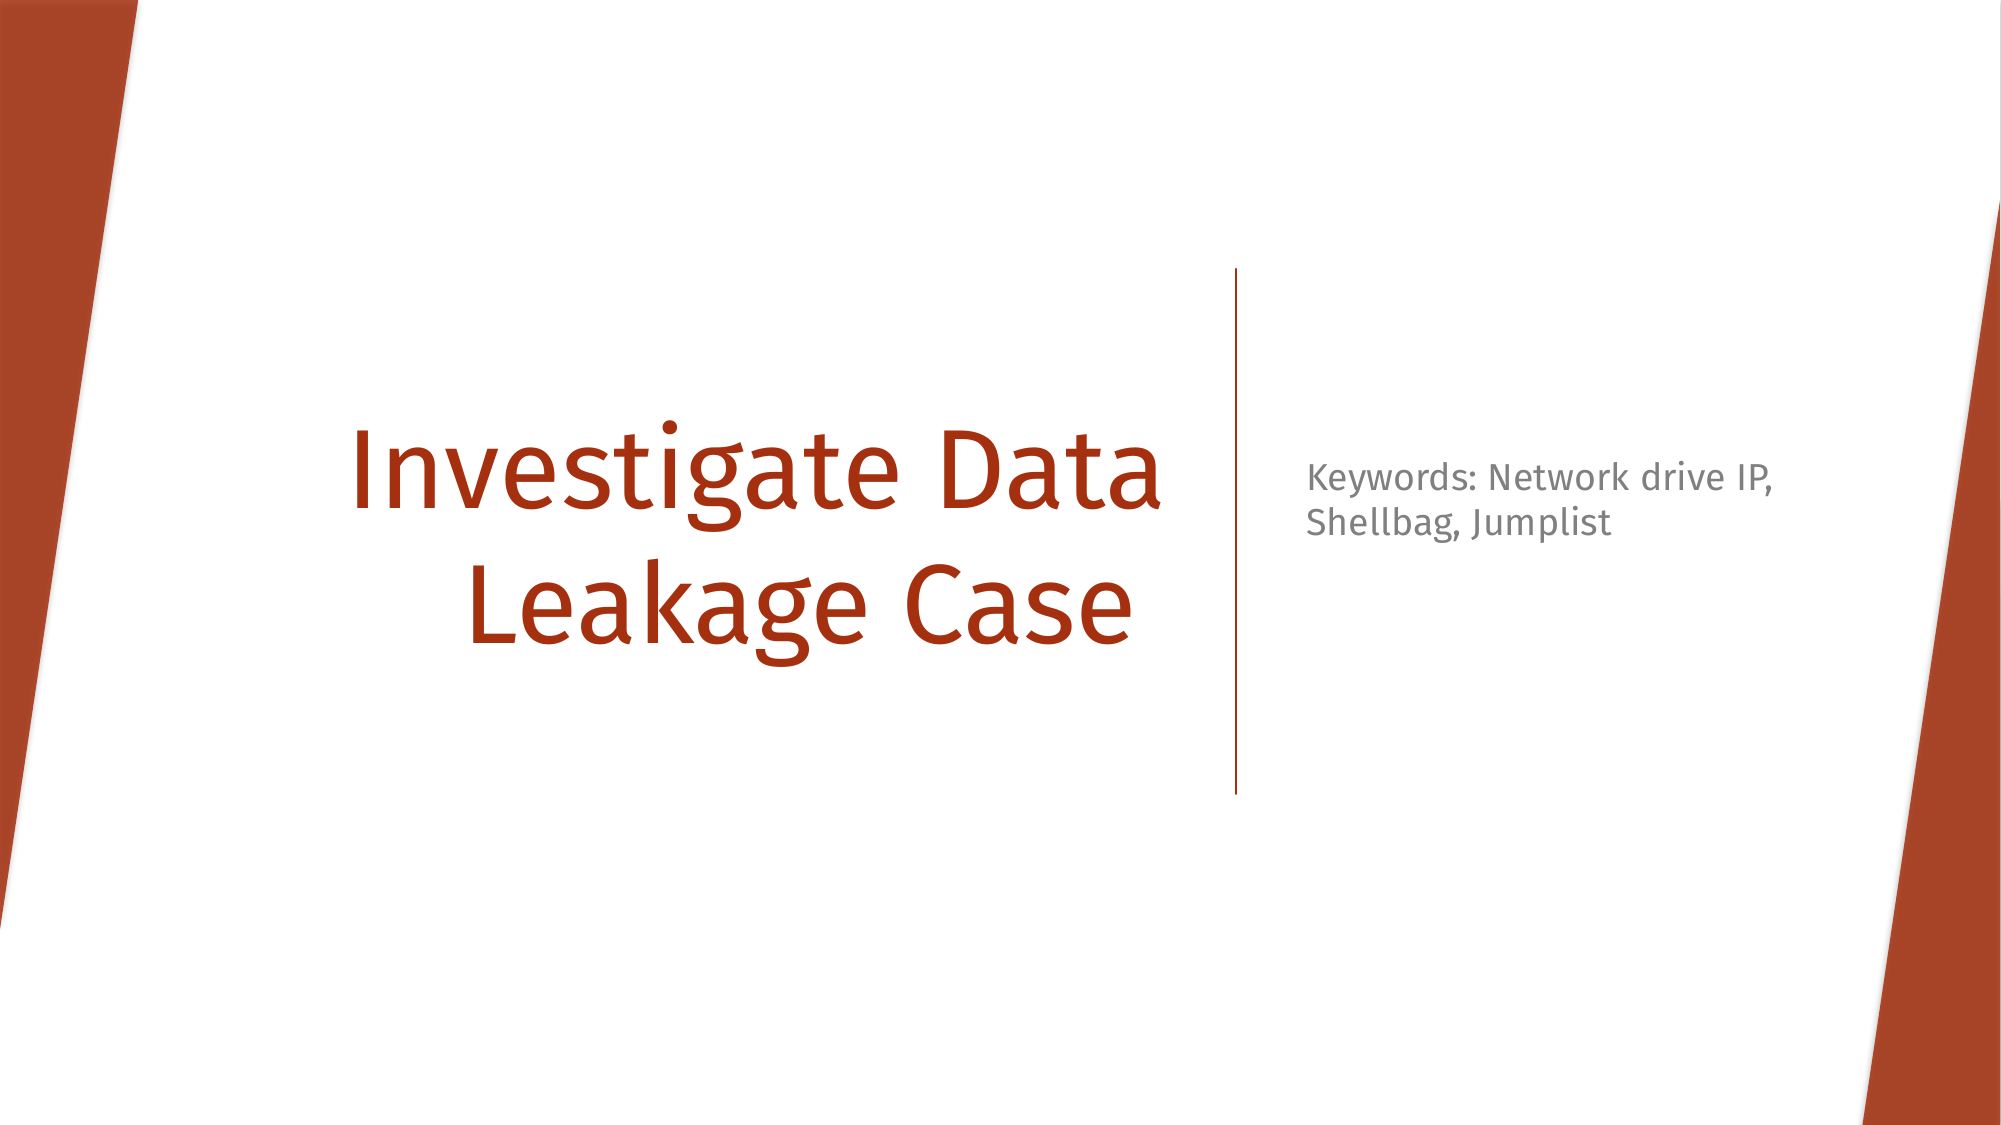

# Investigate Data Leakage Case
Keywords: Network drive IP, Shellbag, Jumplist